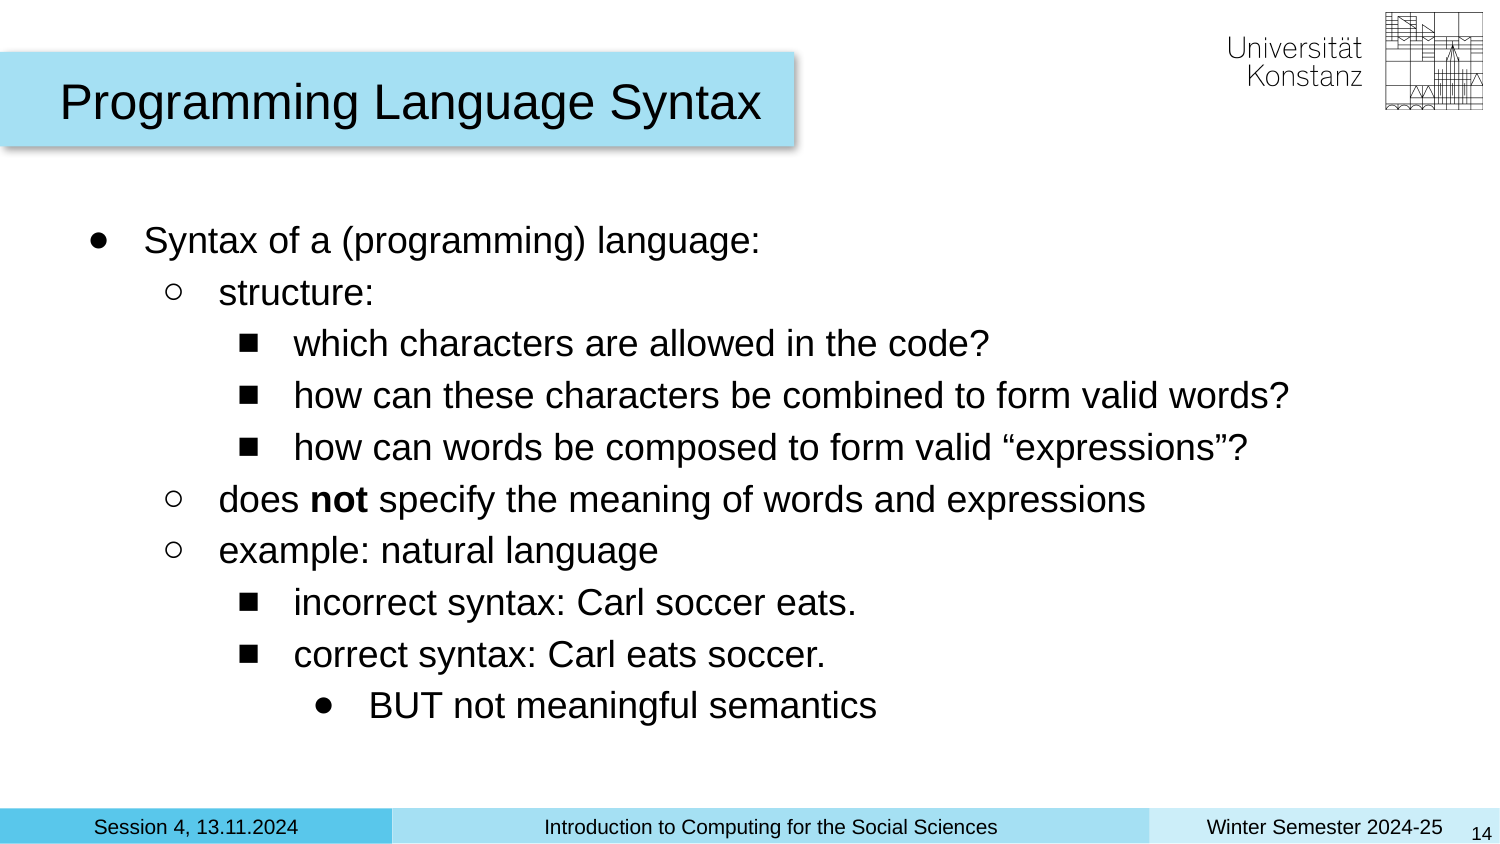

Programming Language Syntax
Syntax of a (programming) language:
structure:
which characters are allowed in the code?
how can these characters be combined to form valid words?
how can words be composed to form valid “expressions”?
does not specify the meaning of words and expressions
example: natural language
incorrect syntax: Carl soccer eats.
correct syntax: Carl eats soccer.
BUT not meaningful semantics
14